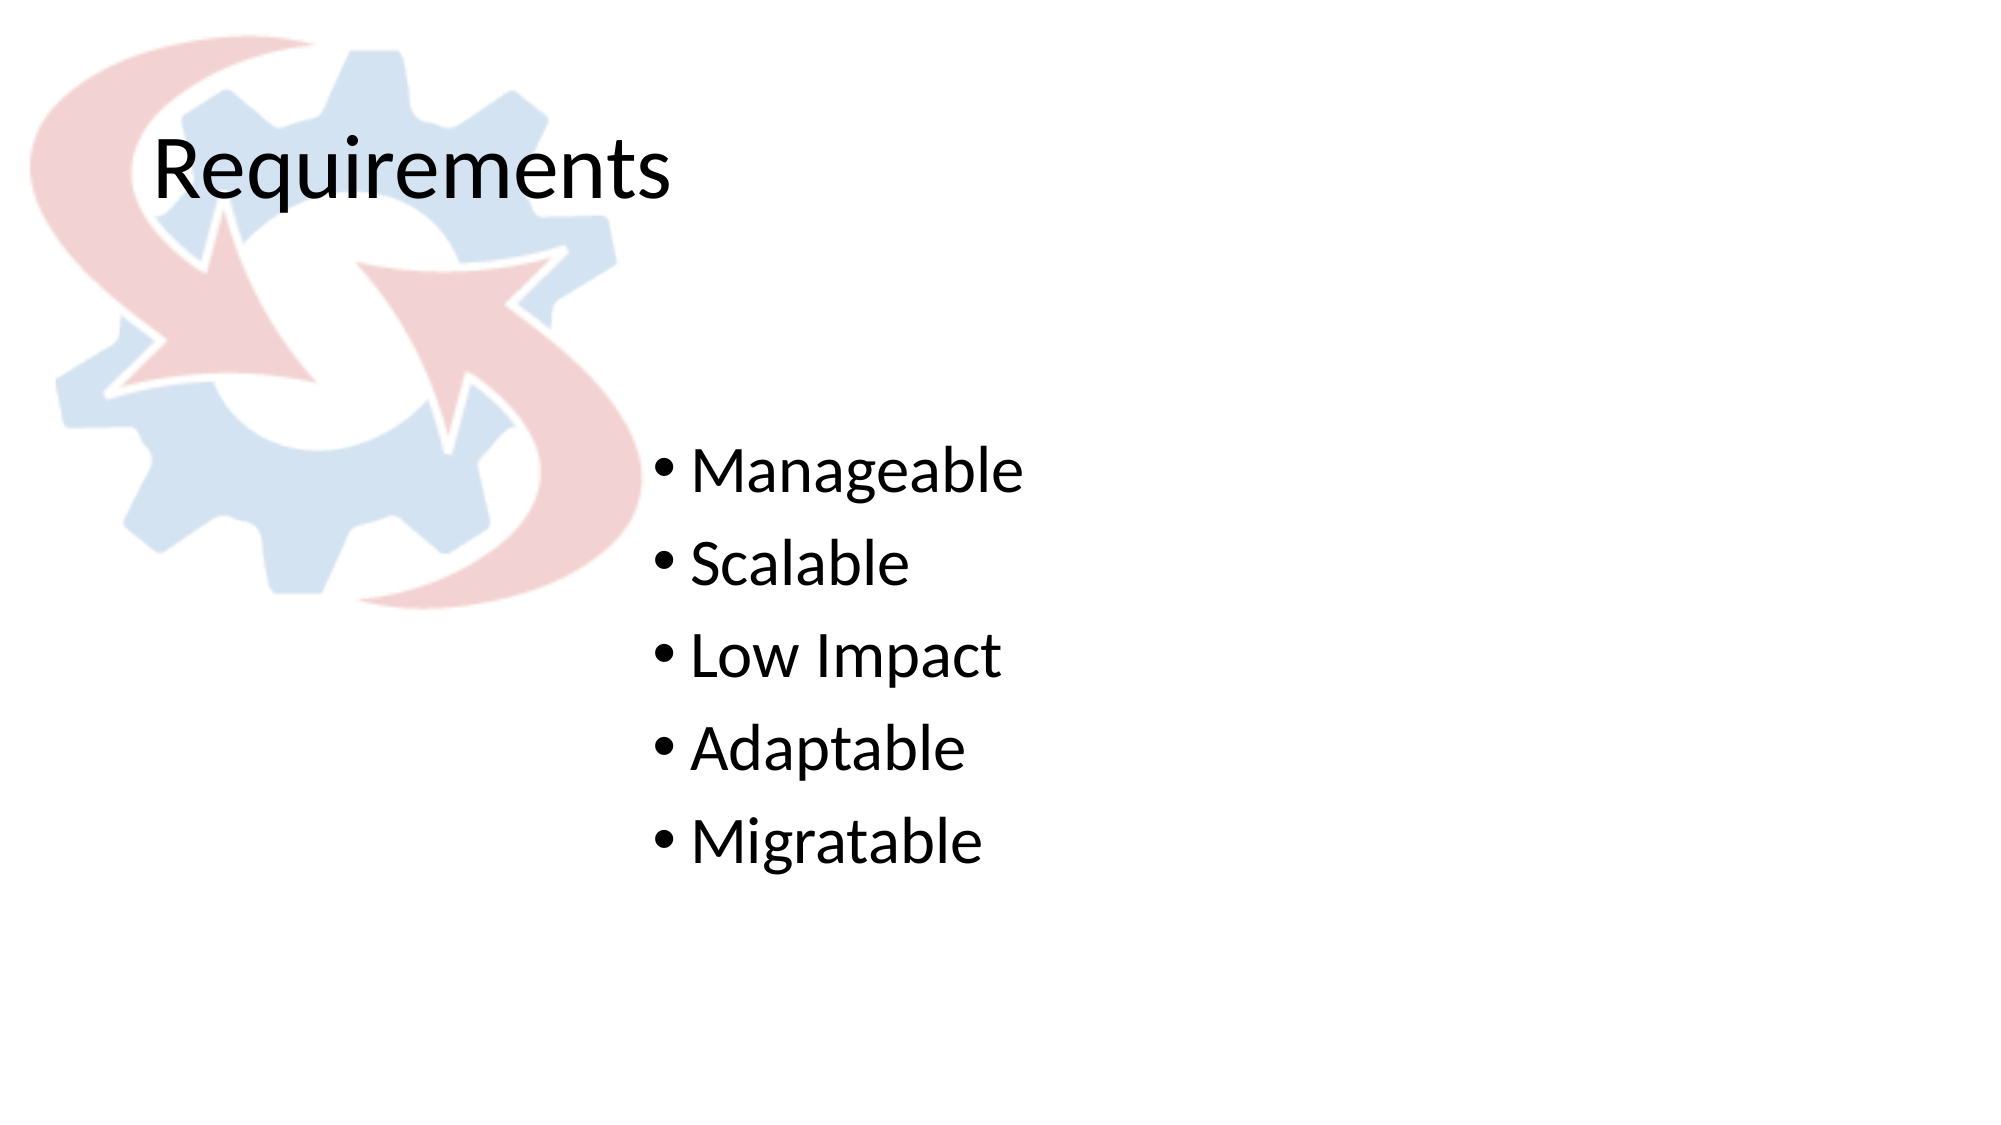

# Requirements
Manageable
Scalable
Low Impact
Adaptable
Migratable